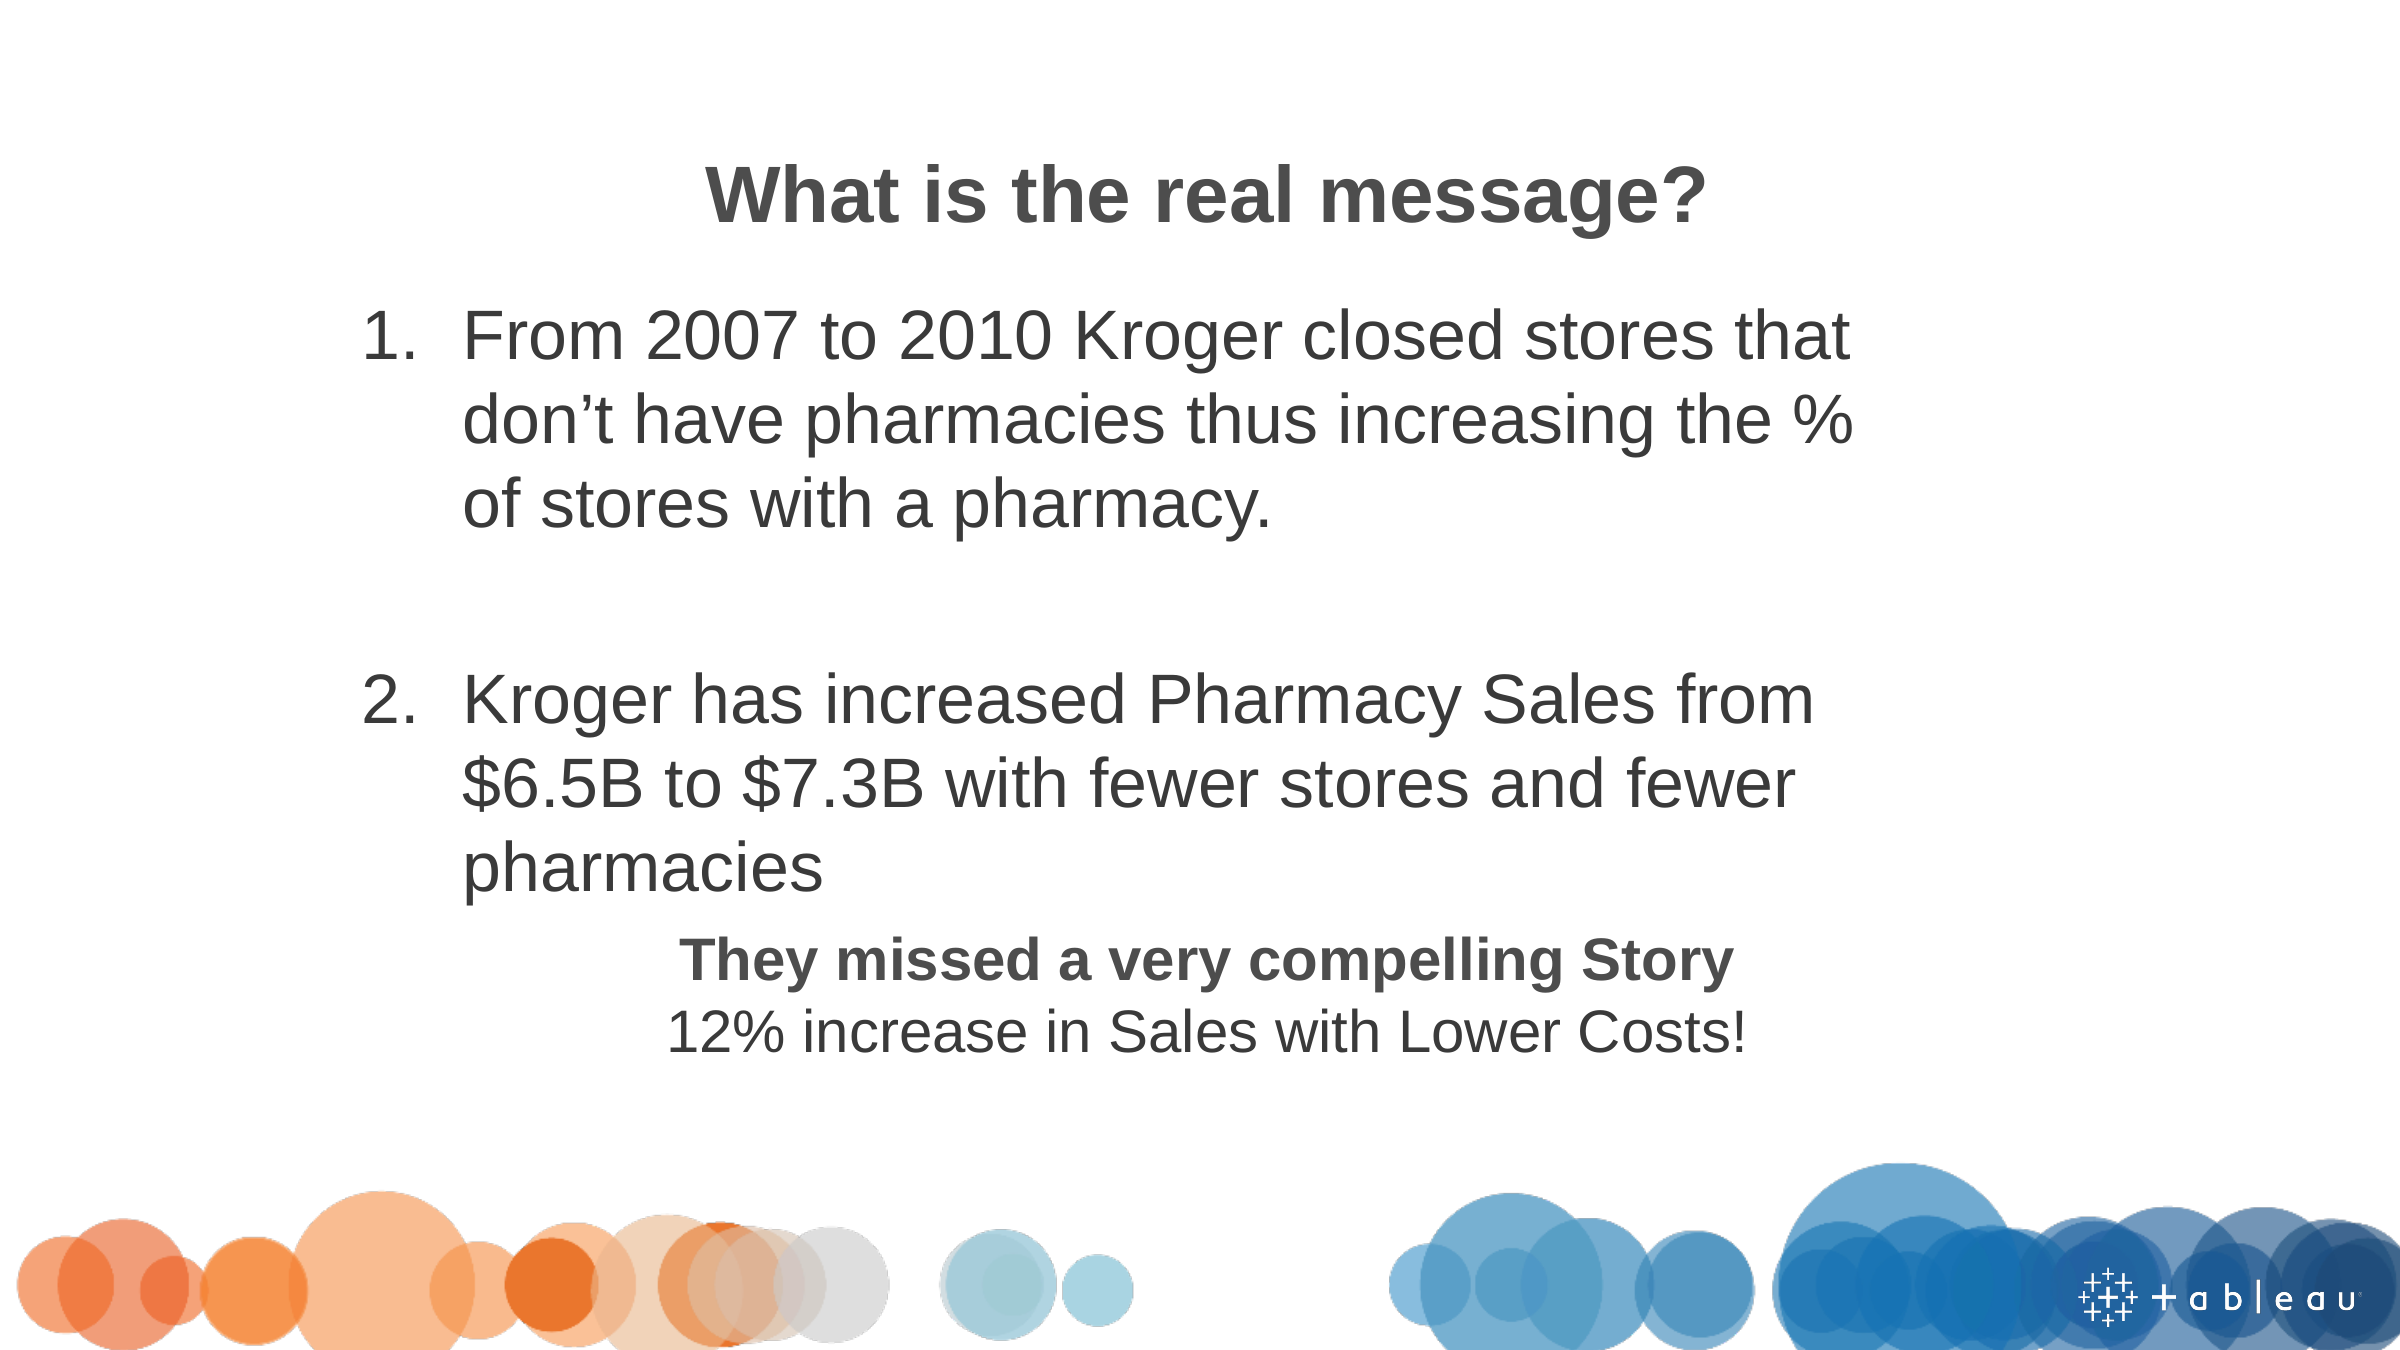

What is the real message?
From 2007 to 2010 Kroger closed stores that don’t have pharmacies thus increasing the % of stores with a pharmacy.

Kroger has increased Pharmacy Sales from $6.5B to $7.3B with fewer stores and fewer pharmacies
They missed a very compelling Story
12% increase in Sales with Lower Costs!